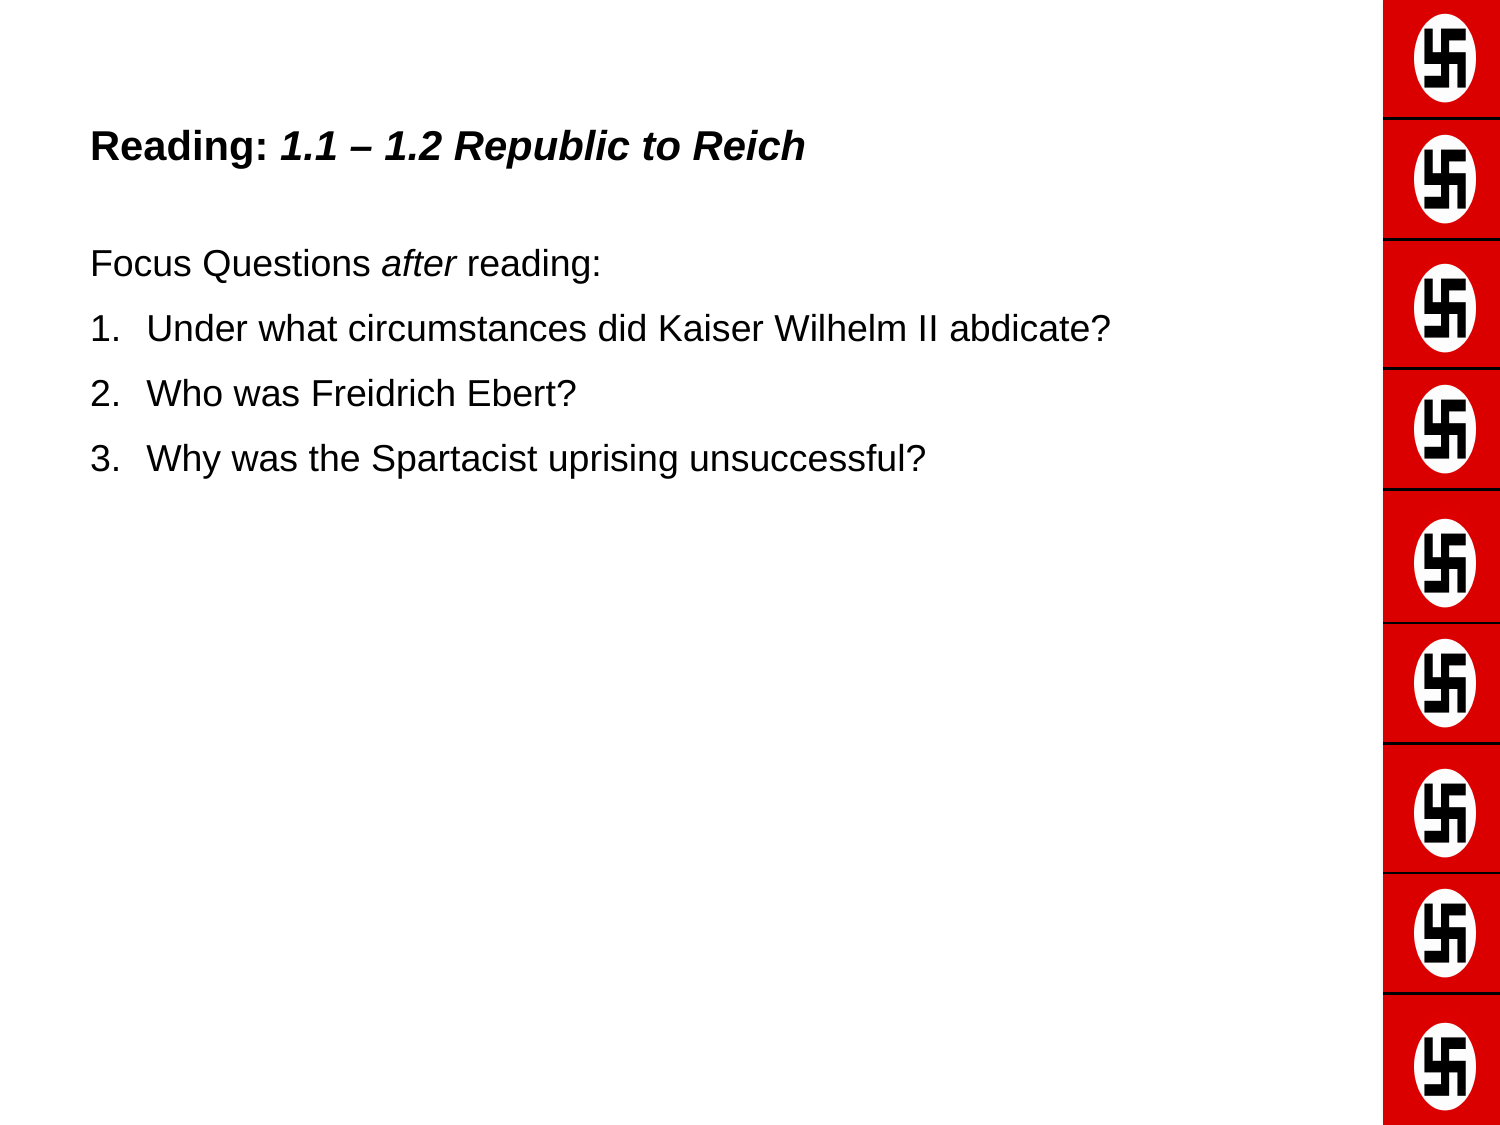

Reading: 1.1 – 1.2 Republic to Reich
Focus Questions after reading:
Under what circumstances did Kaiser Wilhelm II abdicate?
Who was Freidrich Ebert?
Why was the Spartacist uprising unsuccessful?